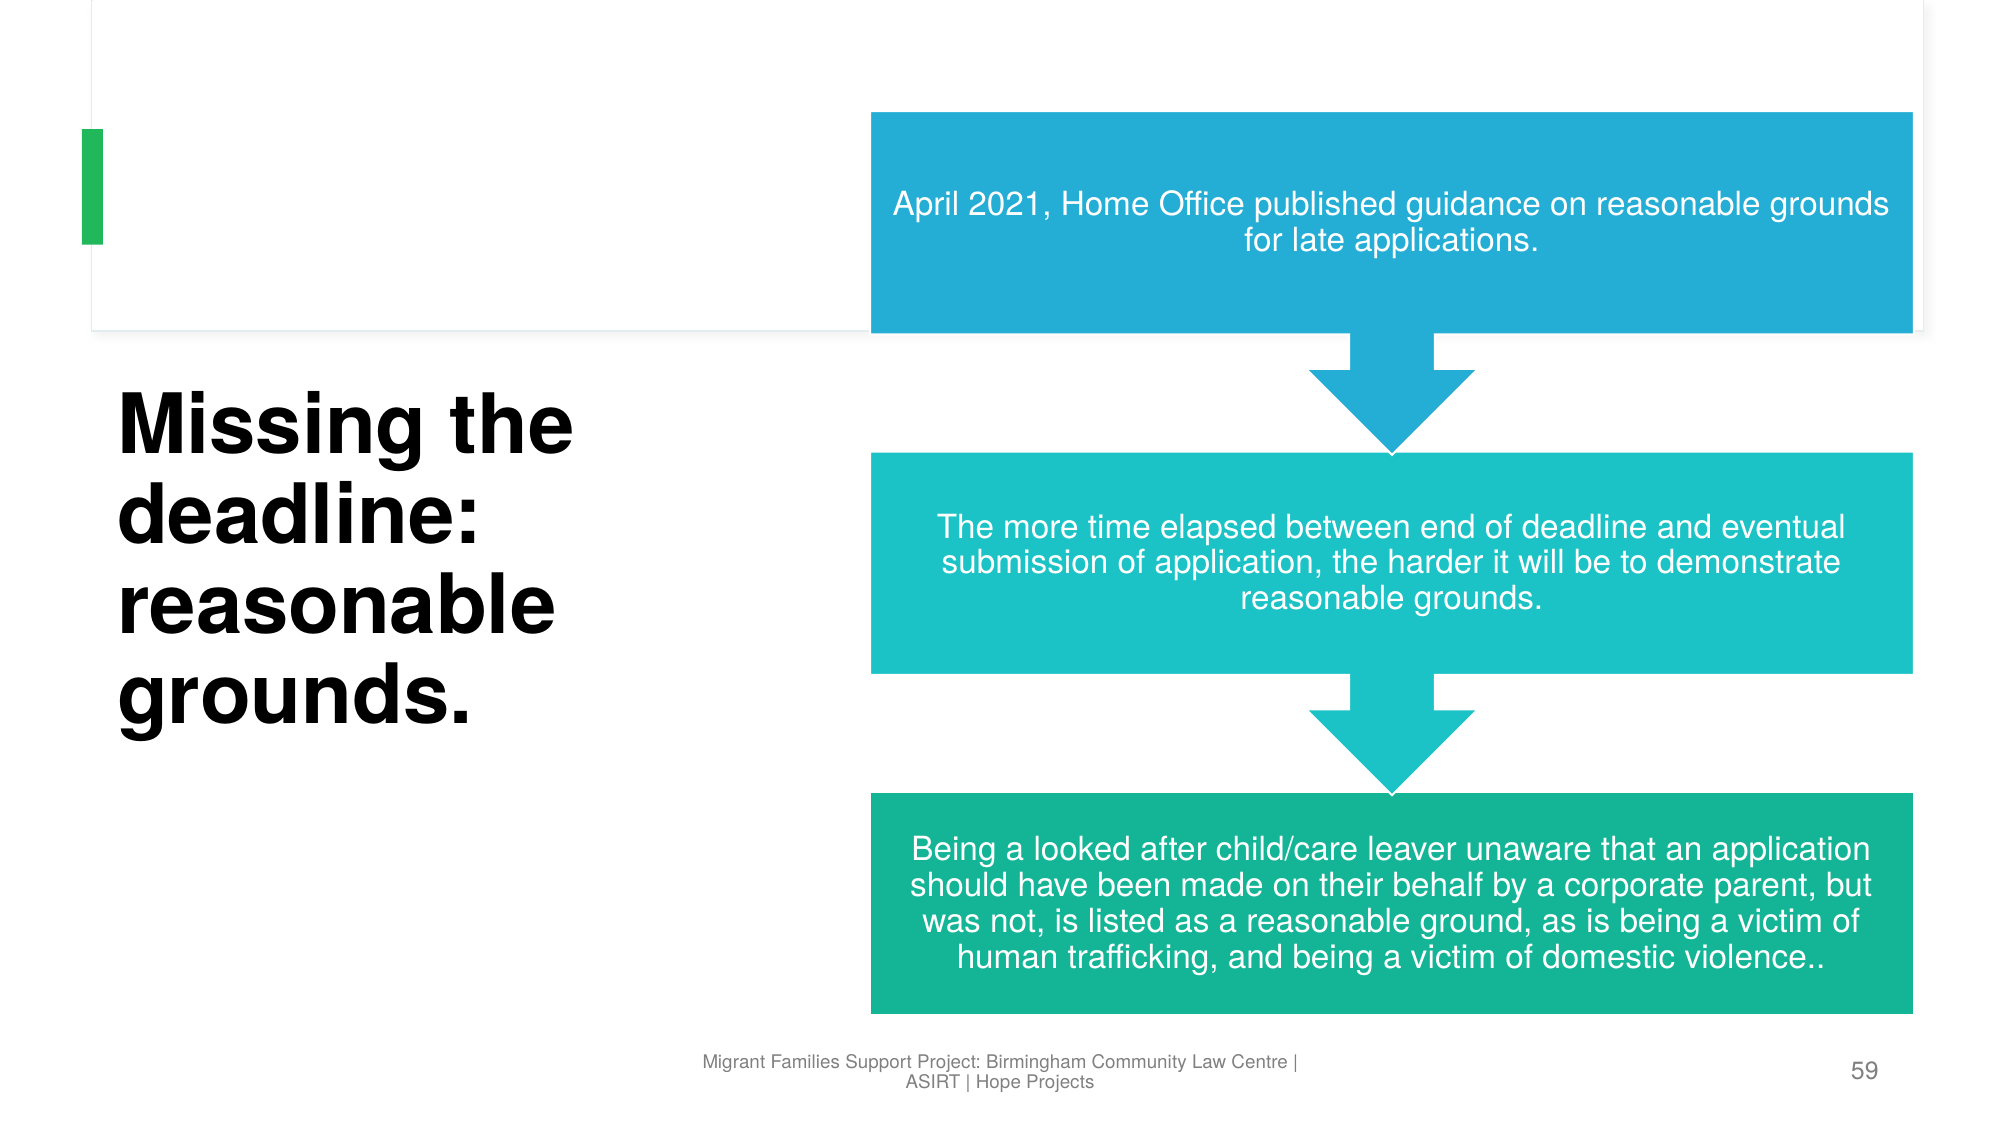

Being a looked after child/care leaver unaware that an application should have been made on their behalf by a corporate parent, but was not, is listed as a reasonable ground, as is being a victim of human trafficking, and being a victim of domestic violence..
The more time elapsed between end of deadline and eventual submission of application, the harder it will be to demonstrate reasonable grounds.
April 2021, Home Office published guidance on reasonable grounds for late applications.
# Missing the deadline: reasonable grounds.
Migrant Families Support Project: Birmingham Community Law Centre | ASIRT | Hope Projects
59